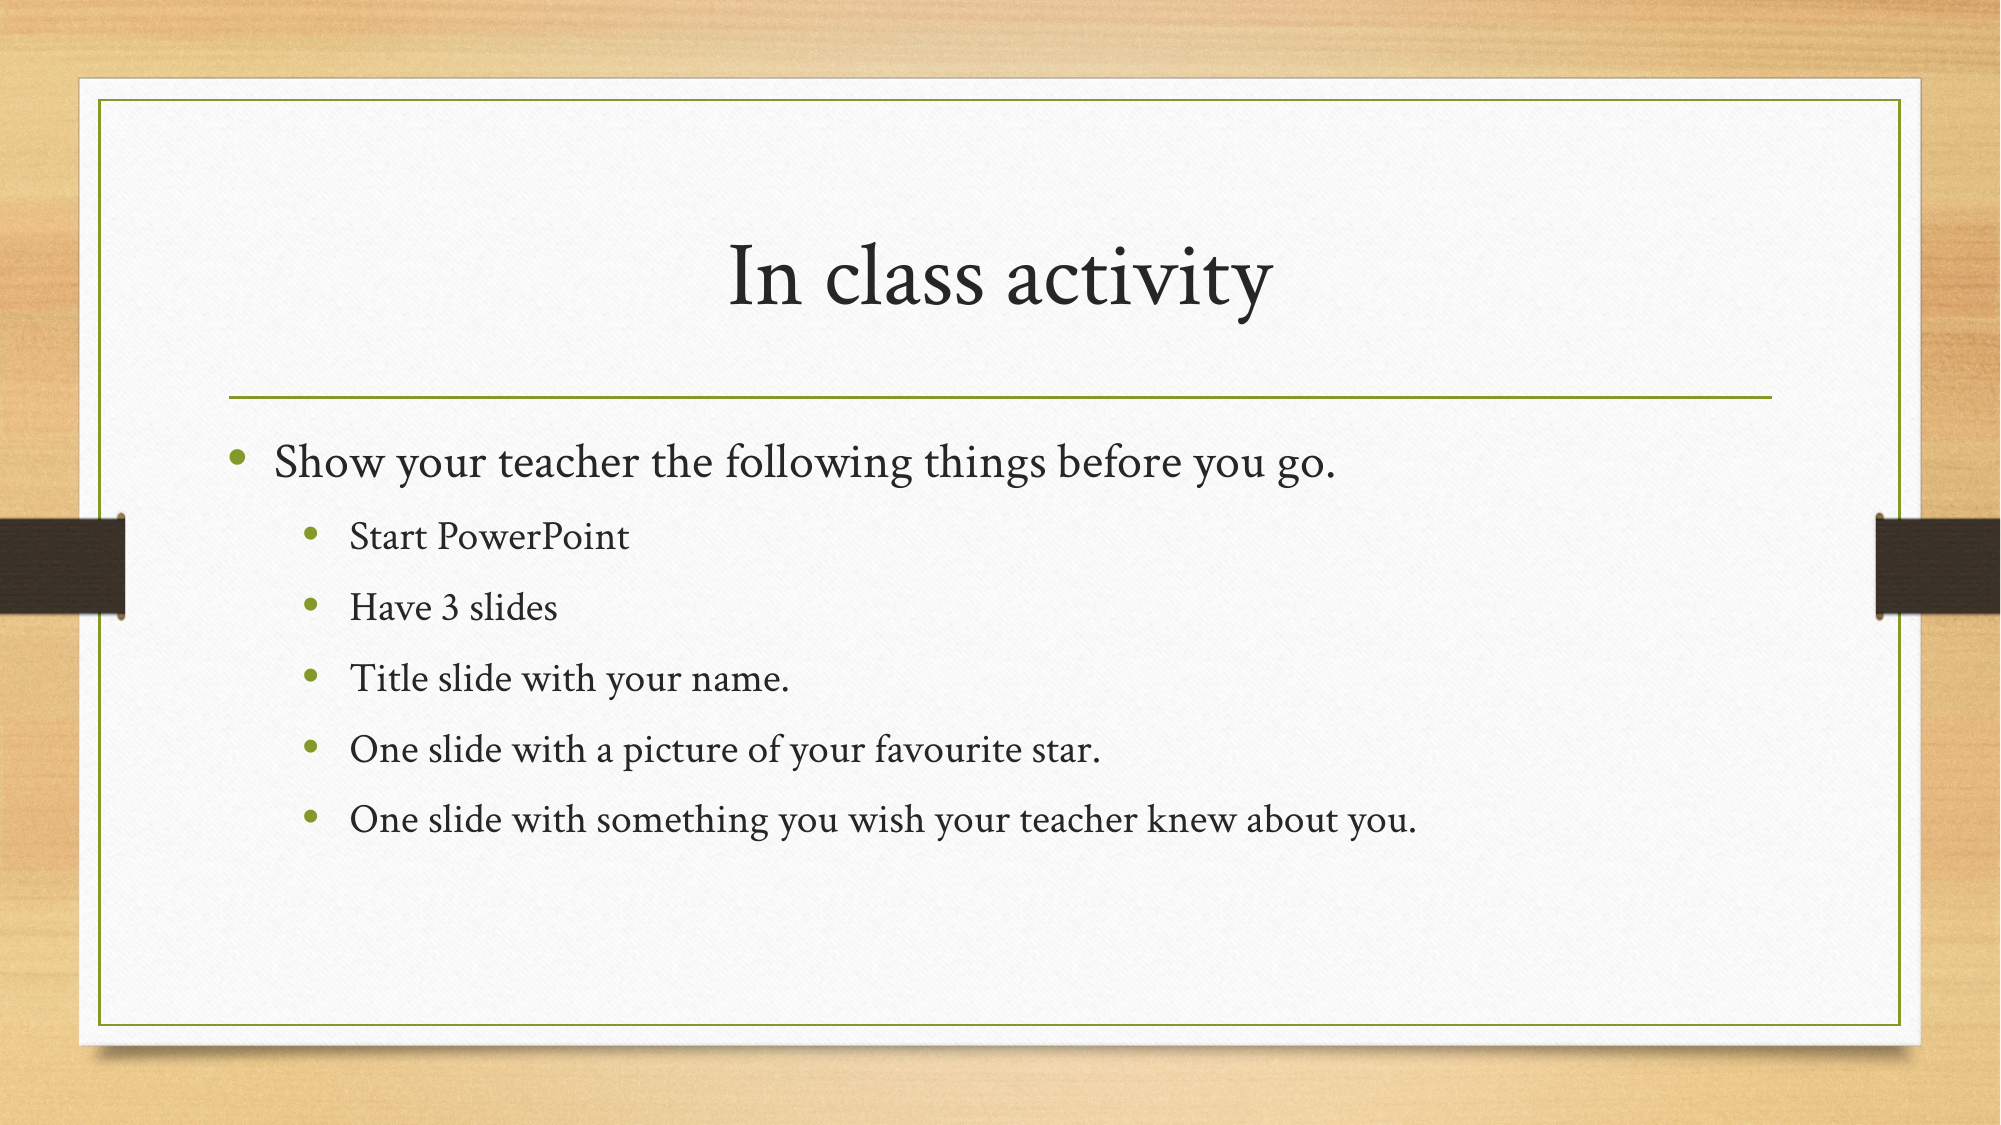

# In class activity
Show your teacher the following things before you go.
Start PowerPoint
Have 3 slides
Title slide with your name.
One slide with a picture of your favourite star.
One slide with something you wish your teacher knew about you.